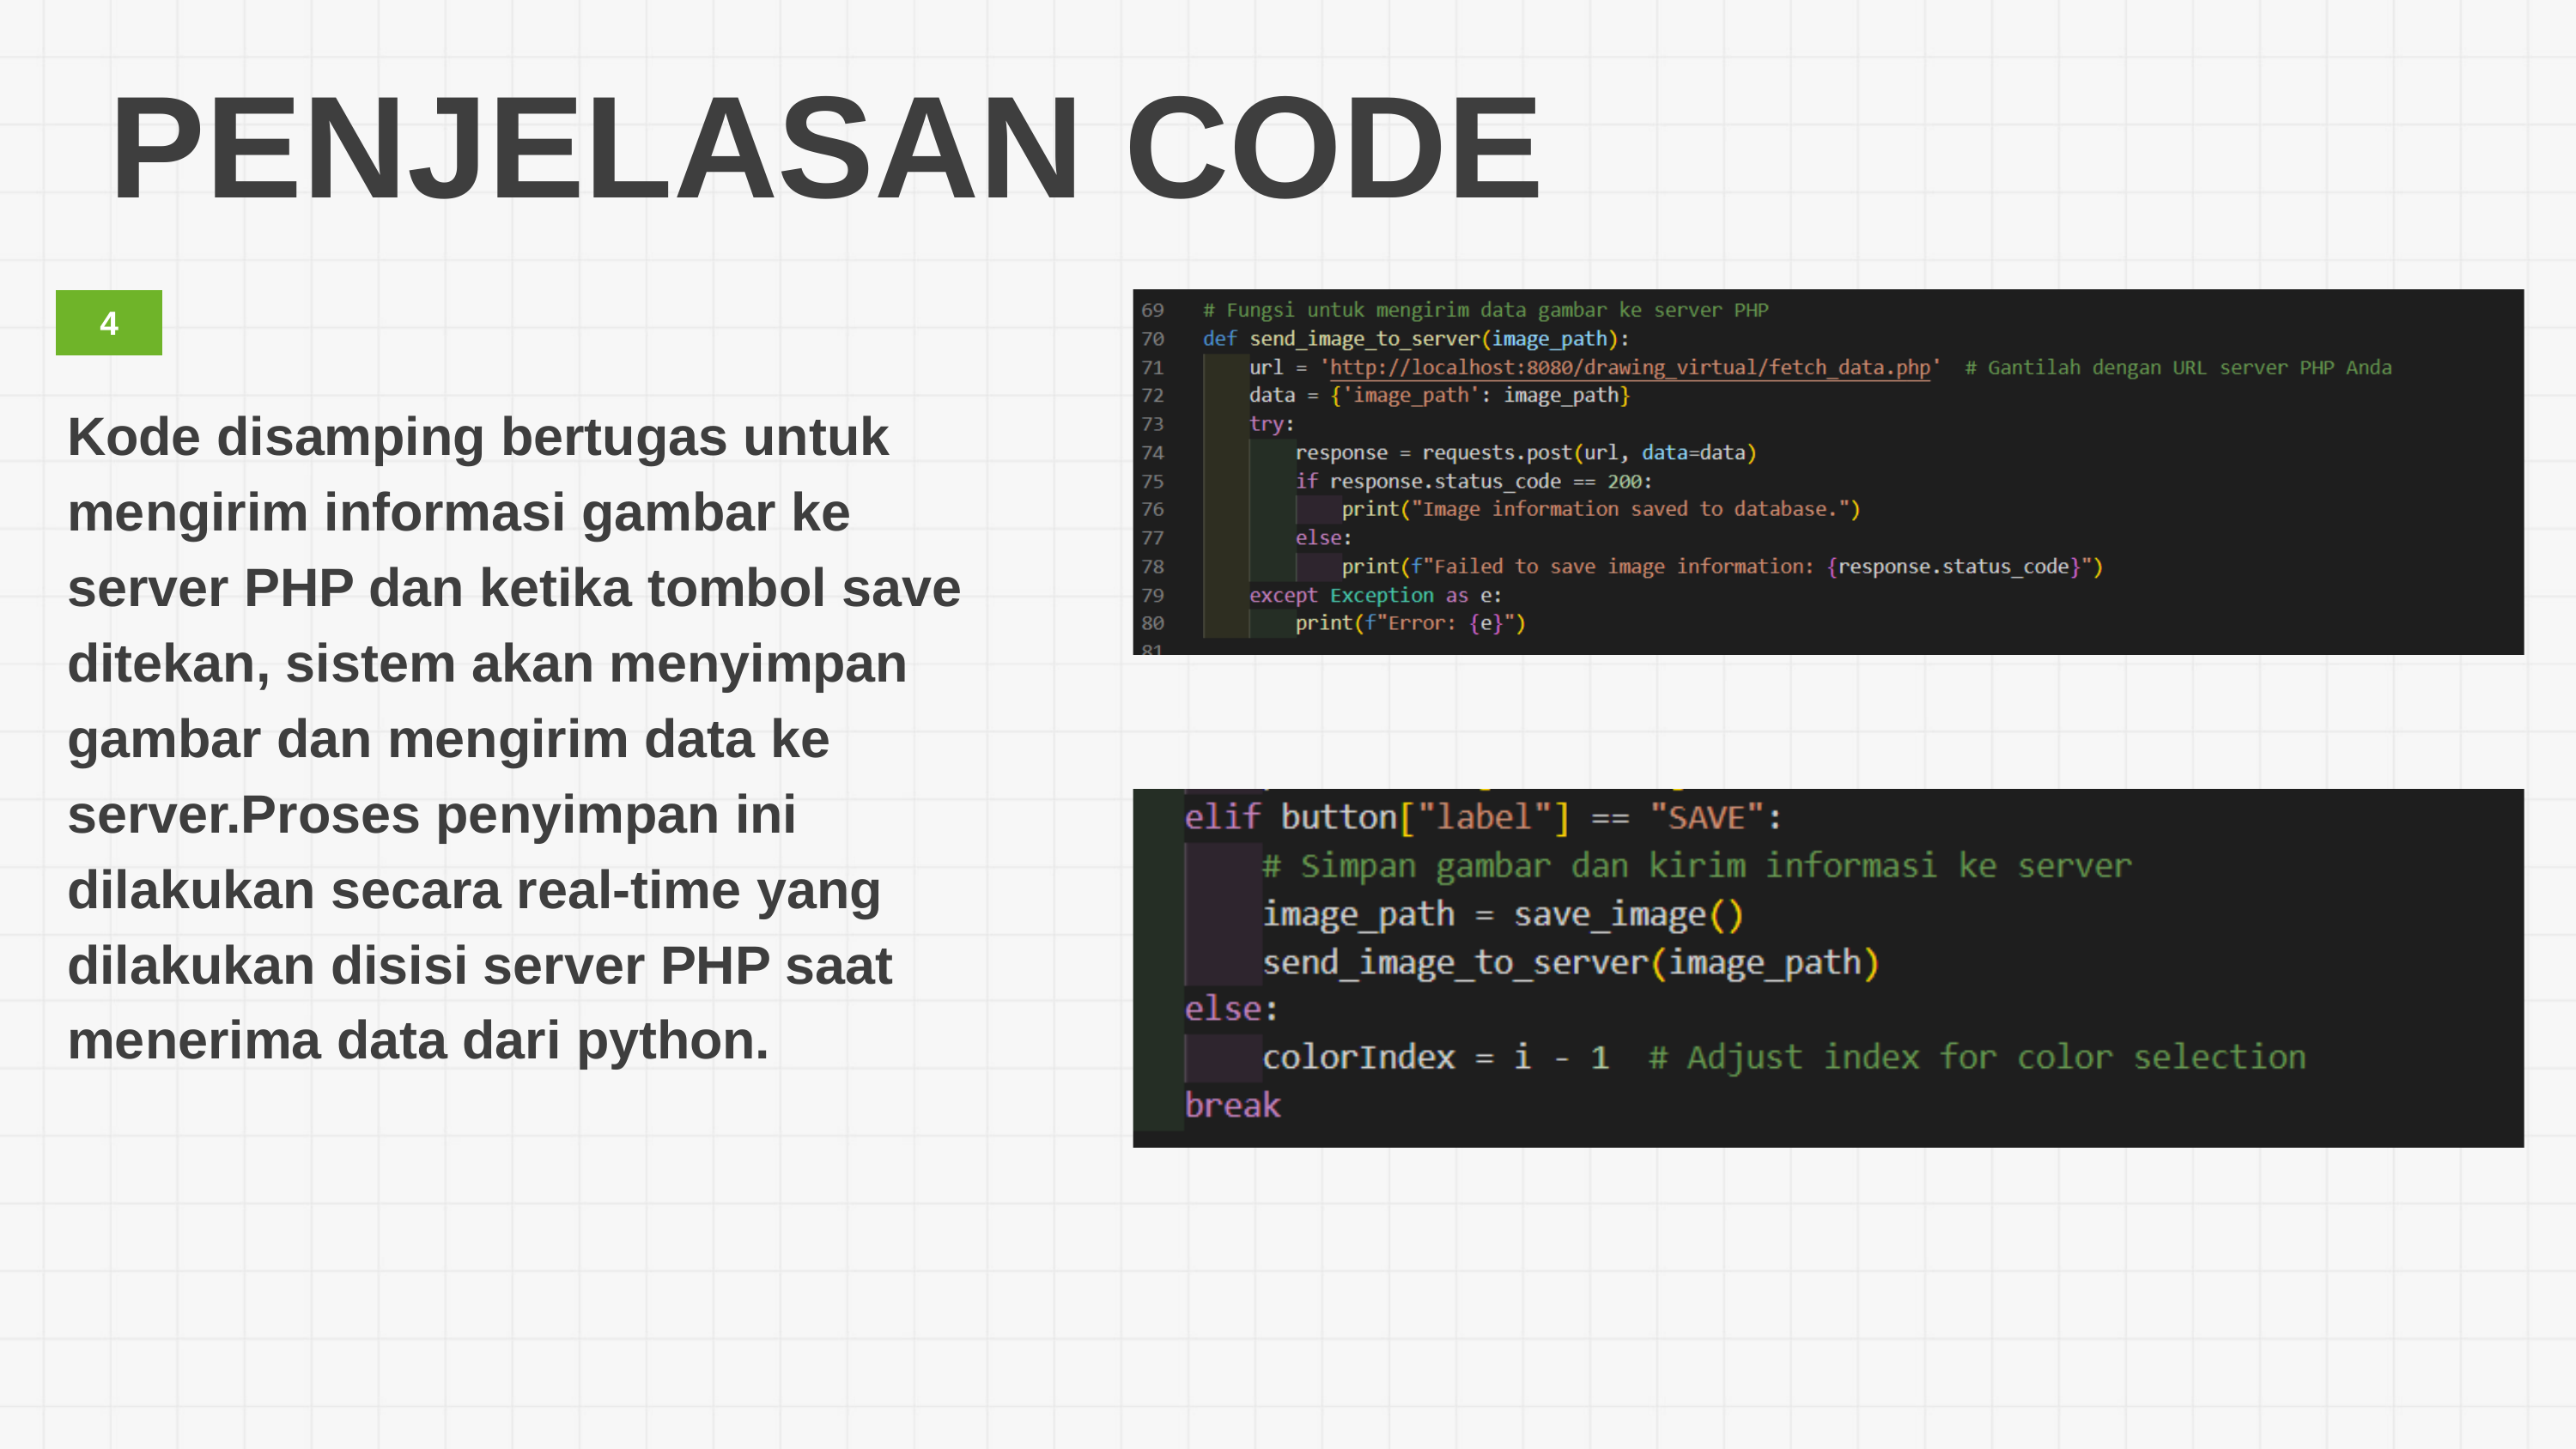

PENJELASAN CODE

4

Kode disamping bertugas untuk mengirim informasi gambar ke server PHP dan ketika tombol save ditekan, sistem akan menyimpan gambar dan mengirim data ke server.Proses penyimpan ini dilakukan secara real-time yang dilakukan disisi server PHP saat menerima data dari python.